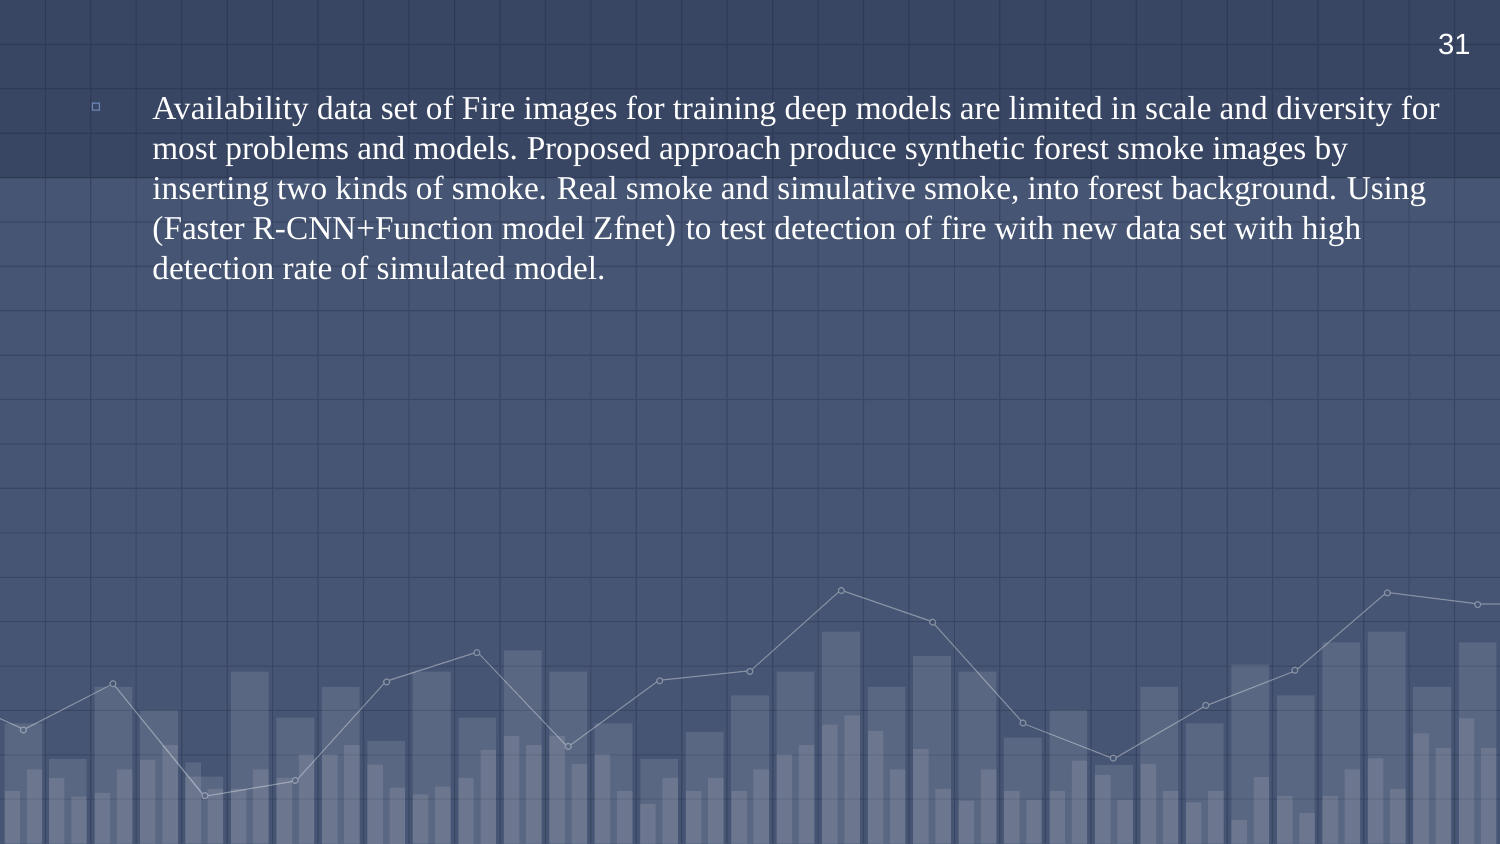

31
Availability data set of Fire images for training deep models are limited in scale and diversity for most problems and models. Proposed approach produce synthetic forest smoke images by inserting two kinds of smoke. Real smoke and simulative smoke, into forest background. Using (Faster R-CNN+Function model Zfnet) to test detection of fire with new data set with high detection rate of simulated model.